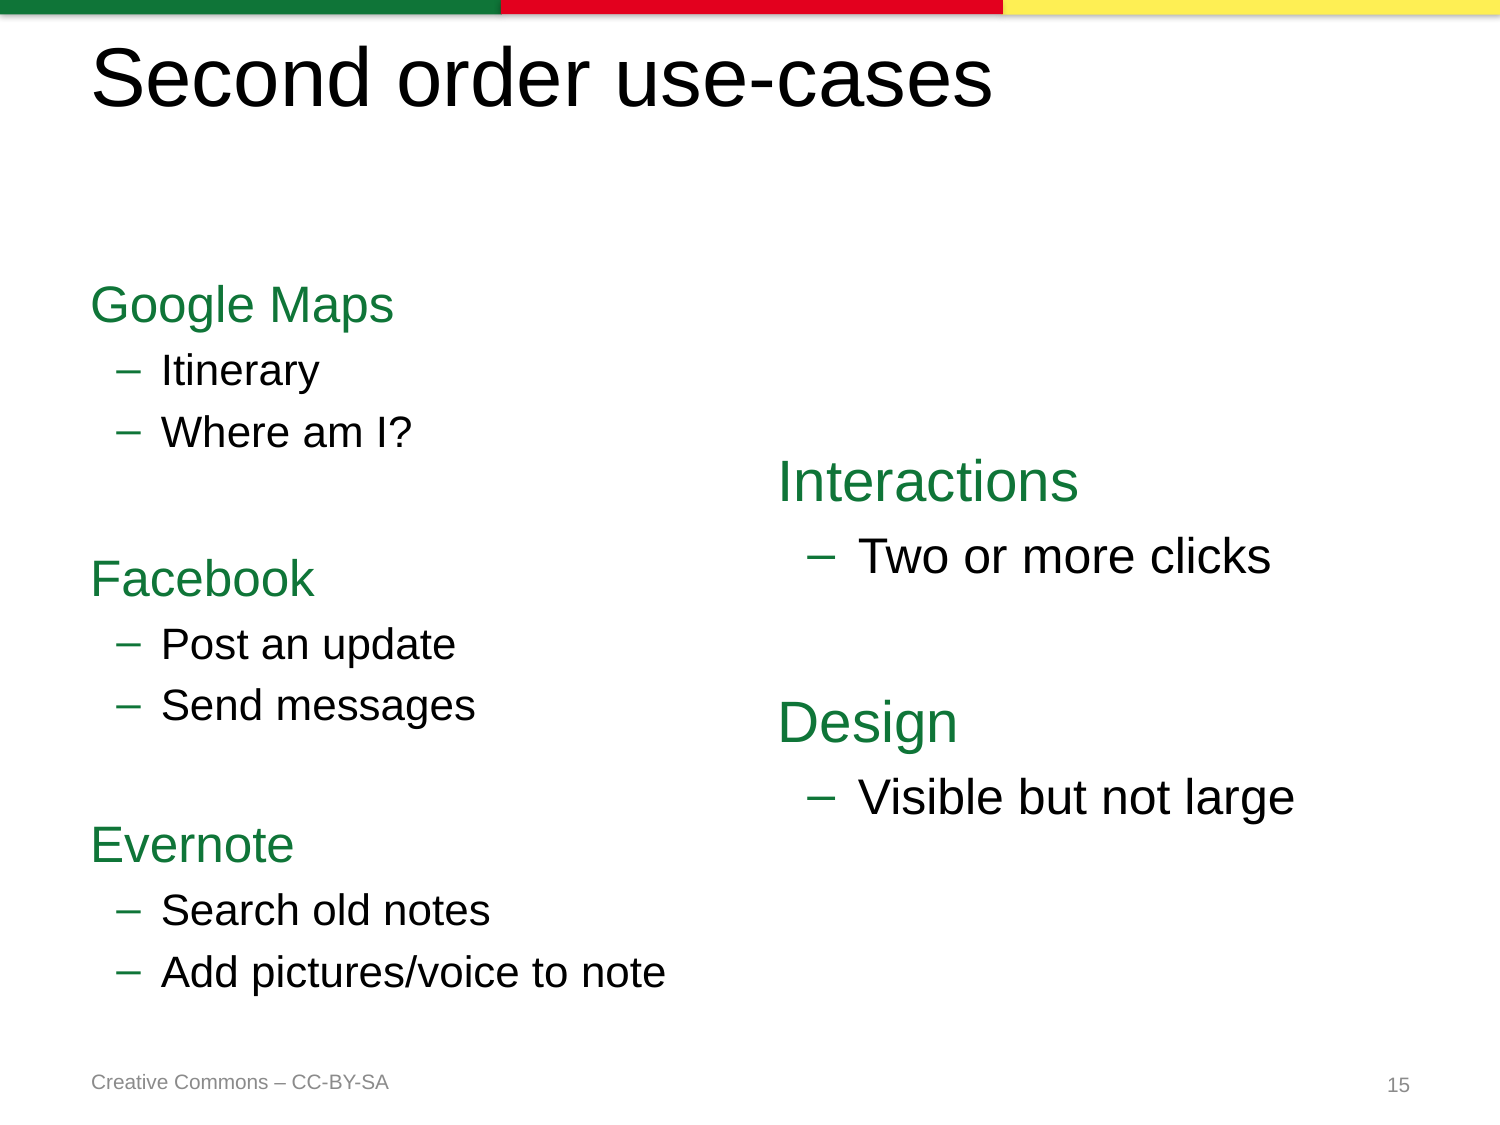

# Second order use-cases
Google Maps
Itinerary
Where am I?

Facebook
Post an update
Send messages

Evernote
Search old notes
Add pictures/voice to note
Interactions
Two or more clicks

Design
Visible but not large
15